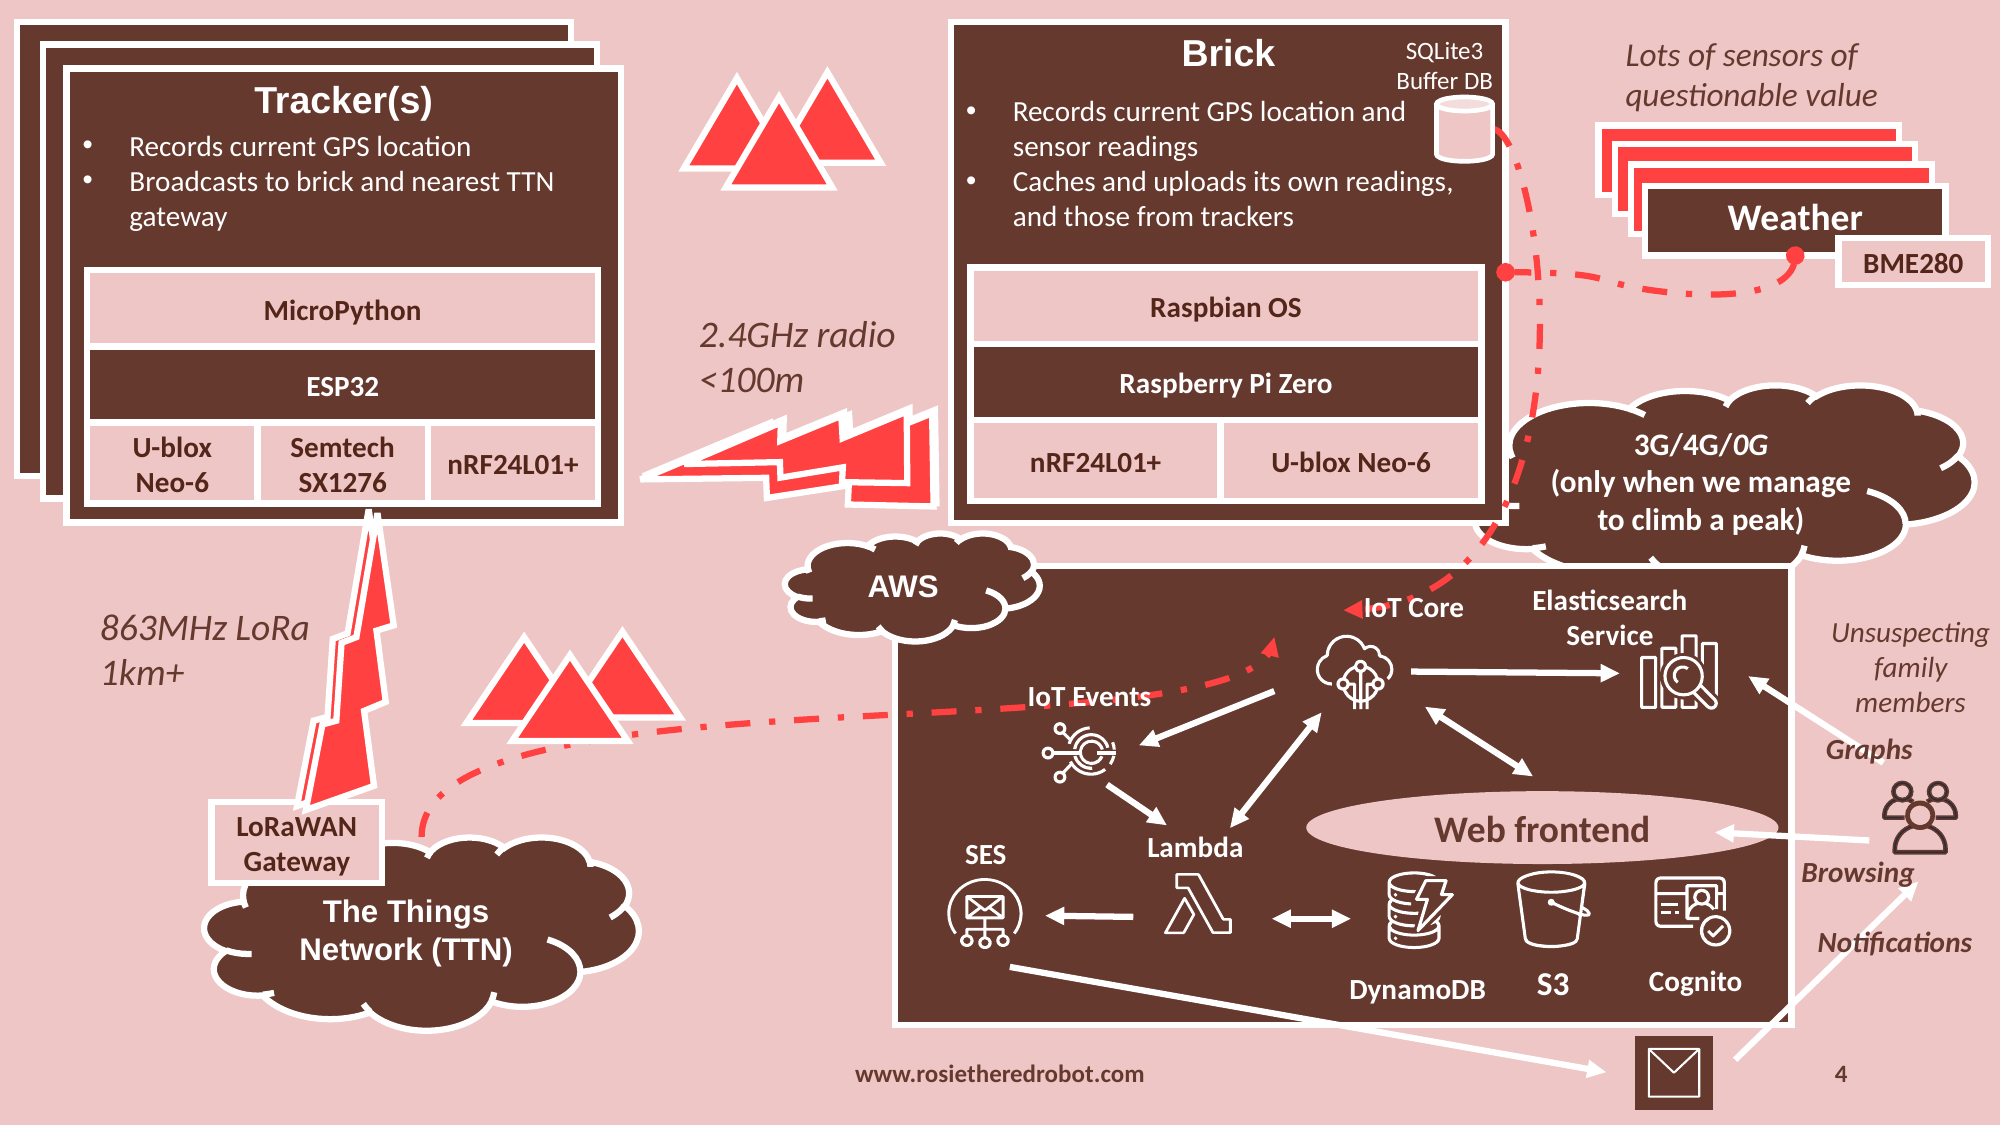

Brick
Lots of sensors of questionable value
SQLite3
Buffer DB

Tracker(s)

Records current GPS location and sensor readings
Caches and uploads its own readings, and those from trackers

Records current GPS location
Broadcasts to brick and nearest TTN gateway

Weather
BME280
Raspbian OS
MicroPython
2.4GHz radio
<100m
Raspberry Pi Zero
ESP32

3G/4G/0G
(only when we manage to climb a peak)
nRF24L01+
U-blox Neo-6
U-blox Neo-6
Semtech SX1276
nRF24L01+

AWS

Elasticsearch Service
IoT Core
863MHz LoRa
1km+
Unsuspecting
family
members

IoT Events

Graphs

Web frontend
LoRaWAN Gateway
Lambda
SES
The Things Network (TTN)
Browsing

Notifications
S3
Cognito
DynamoDB

www.rosietheredrobot.com
4